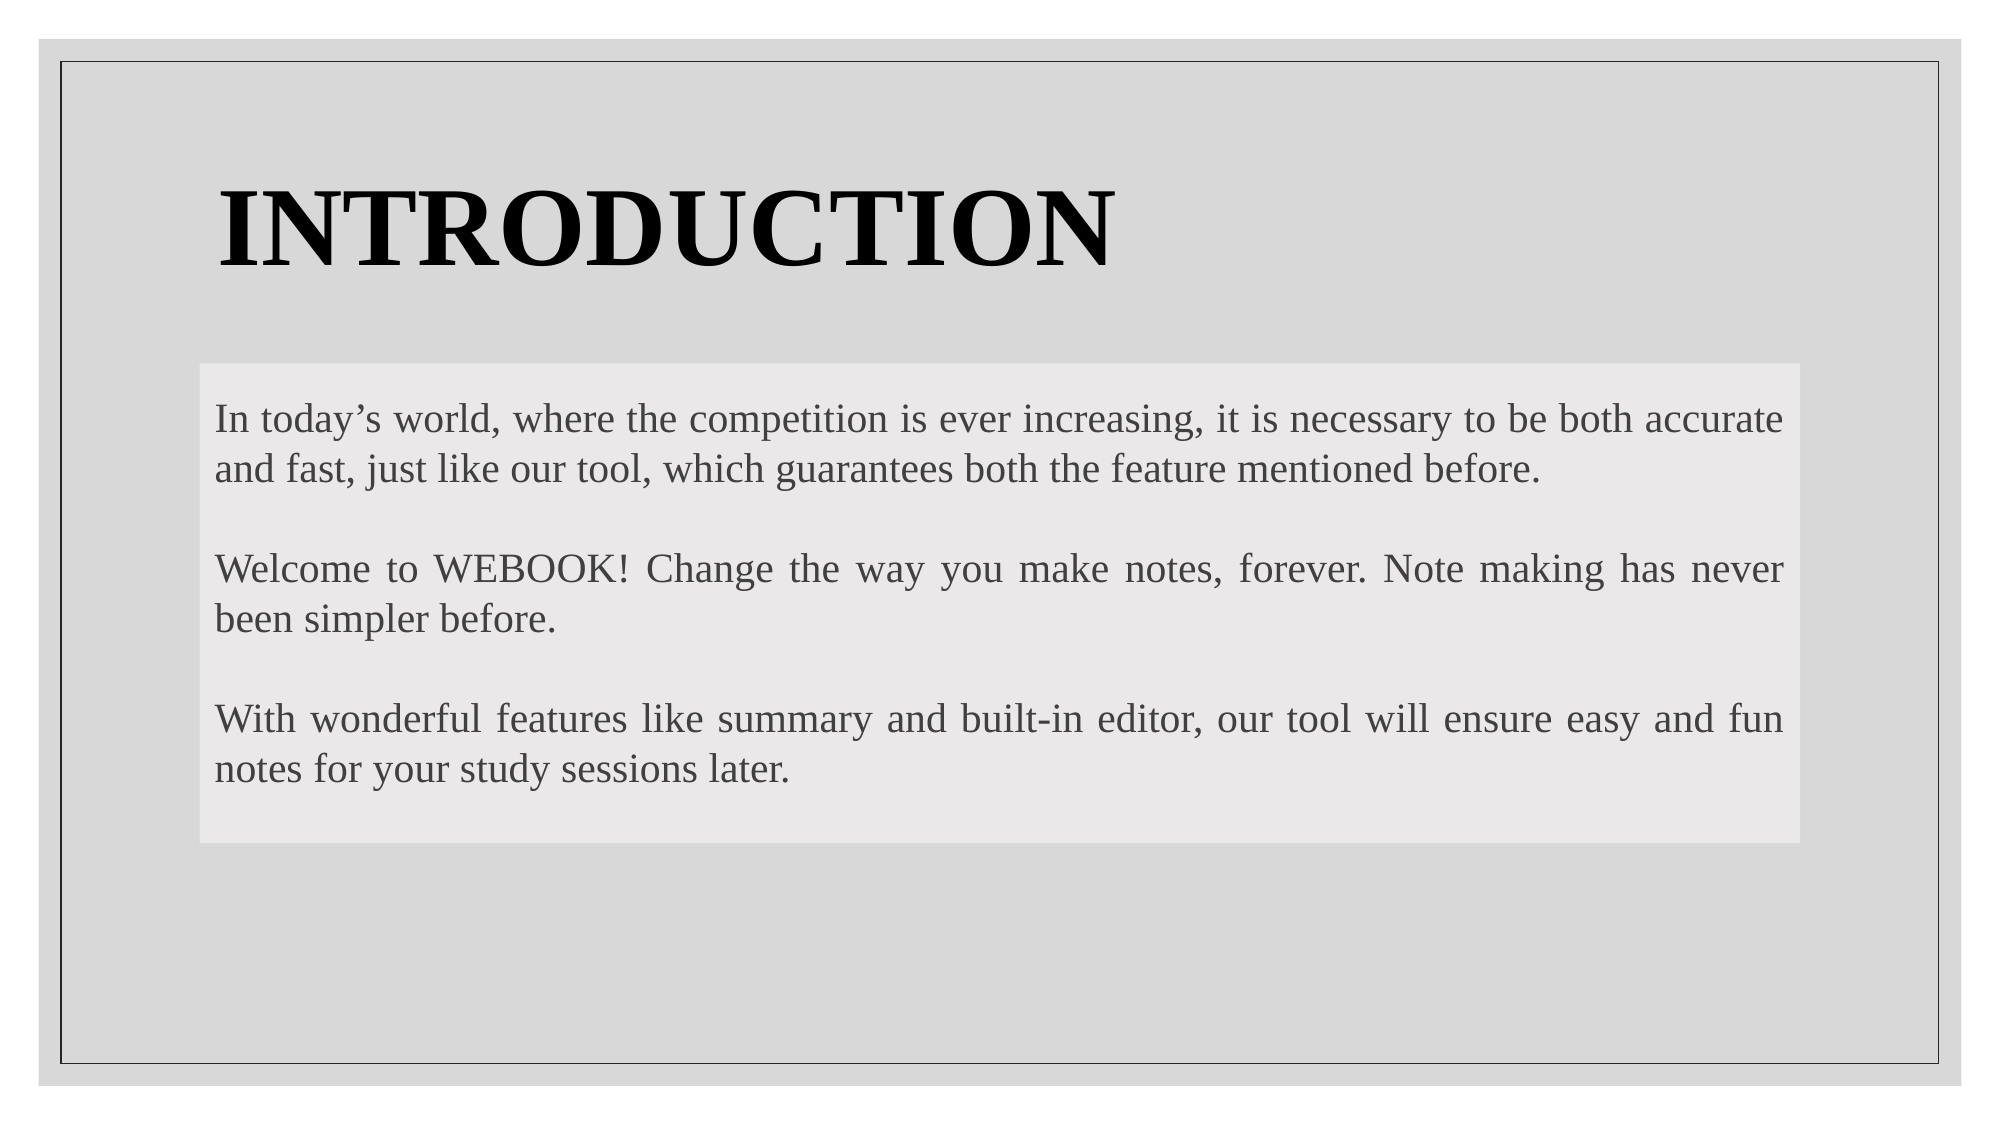

INTRODUCTION

In today’s world, where the competition is ever increasing, it is necessary to be both accurate and fast, just like our tool, which guarantees both the feature mentioned before.

Welcome to WEBOOK! Change the way you make notes, forever. Note making has never been simpler before.

With wonderful features like summary and built-in editor, our tool will ensure easy and fun notes for your study sessions later.